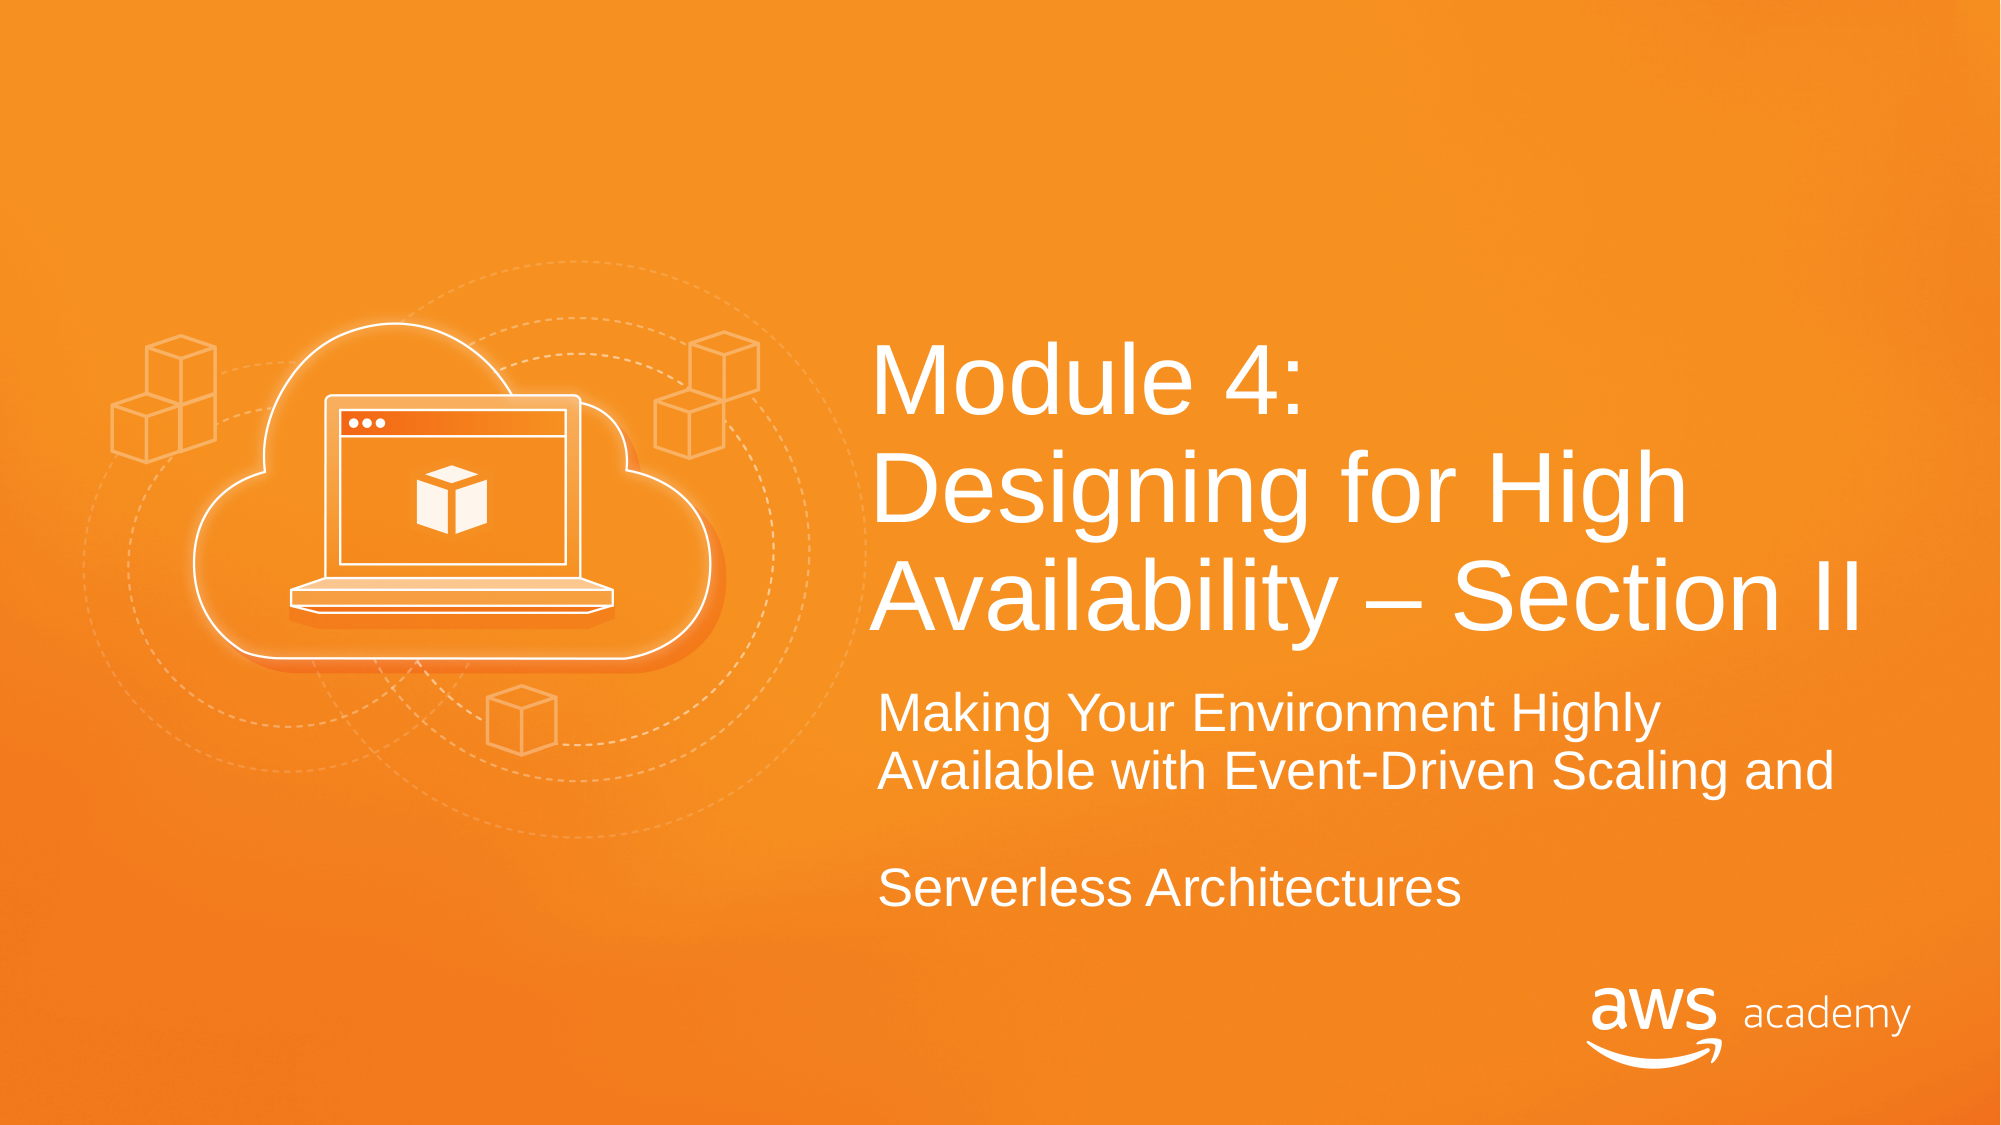

# Module 4:                    Designing for High Availability – Section II
Making Your Environment Highly Available with Event-Driven Scaling and
Serverless Architectures